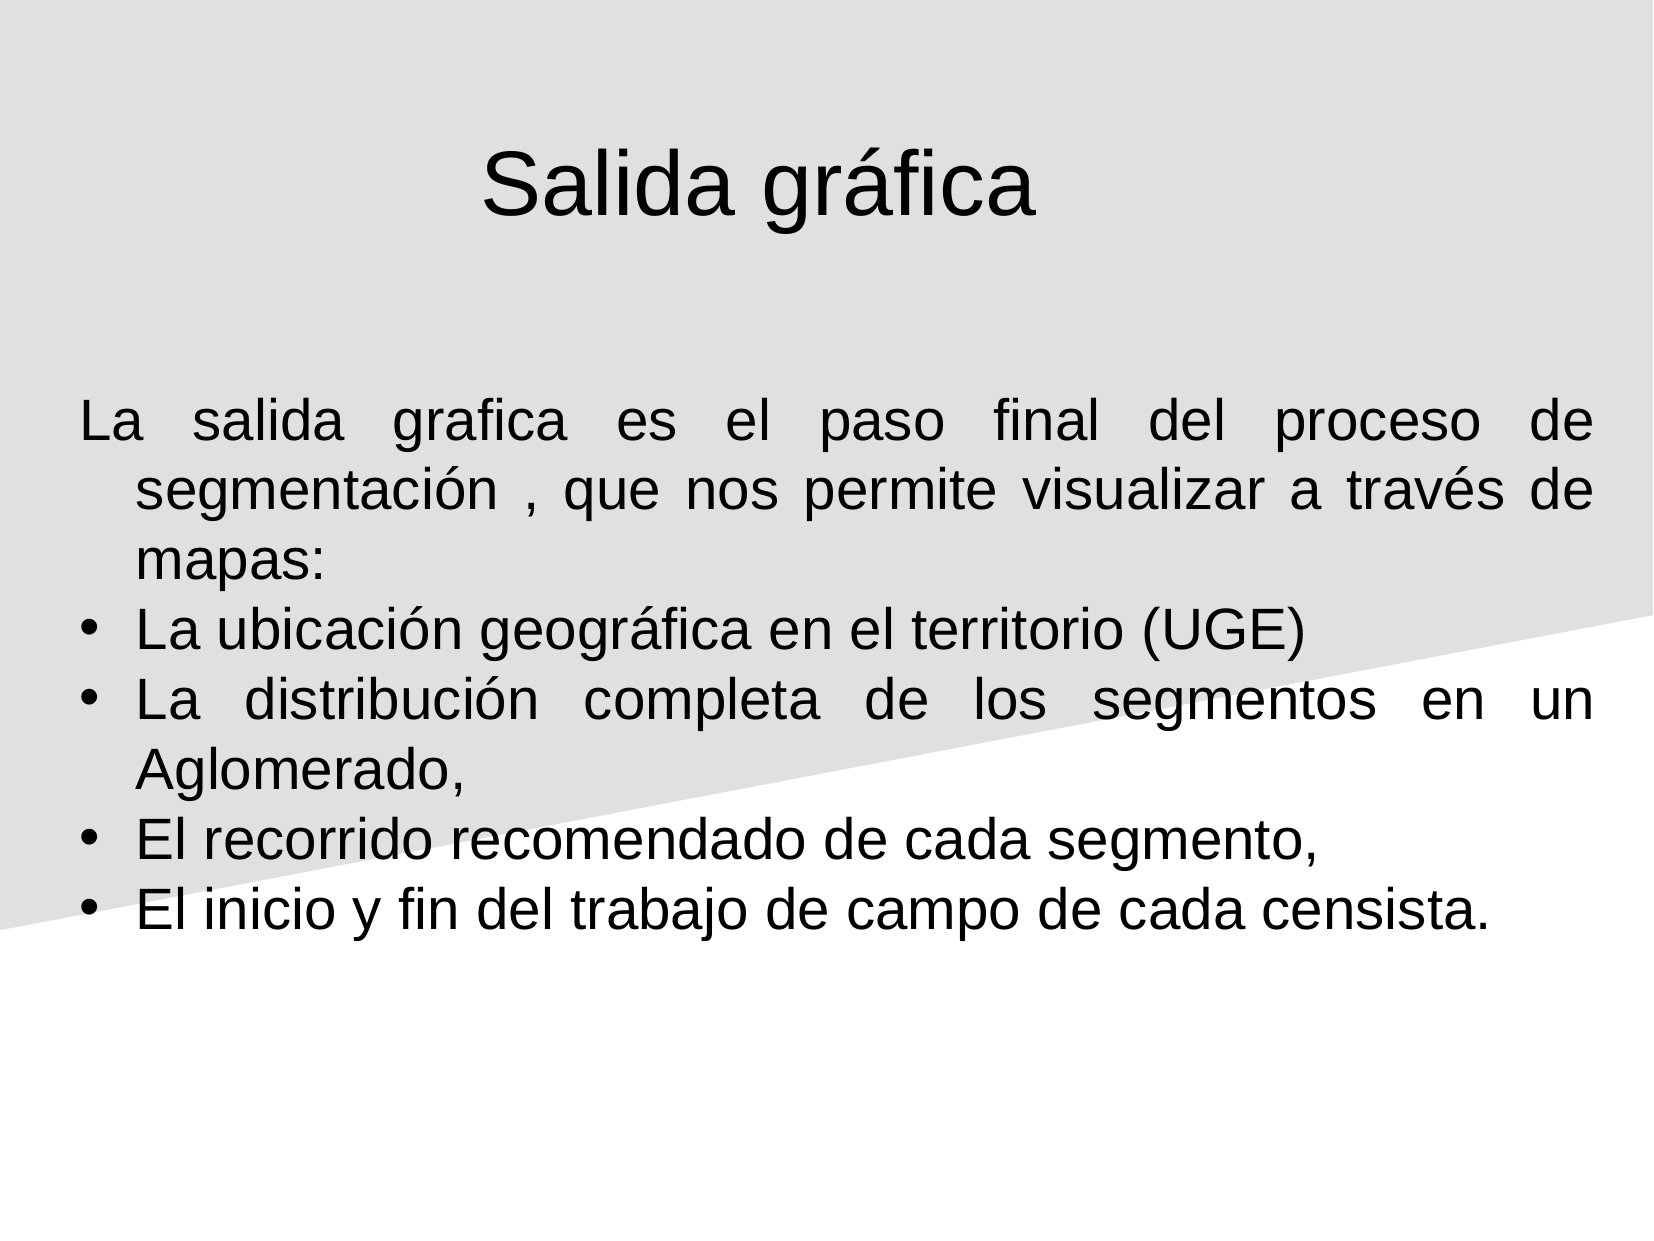

Salida gráfica
La salida grafica es el paso final del proceso de segmentación , que nos permite visualizar a través de mapas:
La ubicación geográfica en el territorio (UGE)
La distribución completa de los segmentos en un Aglomerado,
El recorrido recomendado de cada segmento,
El inicio y fin del trabajo de campo de cada censista.